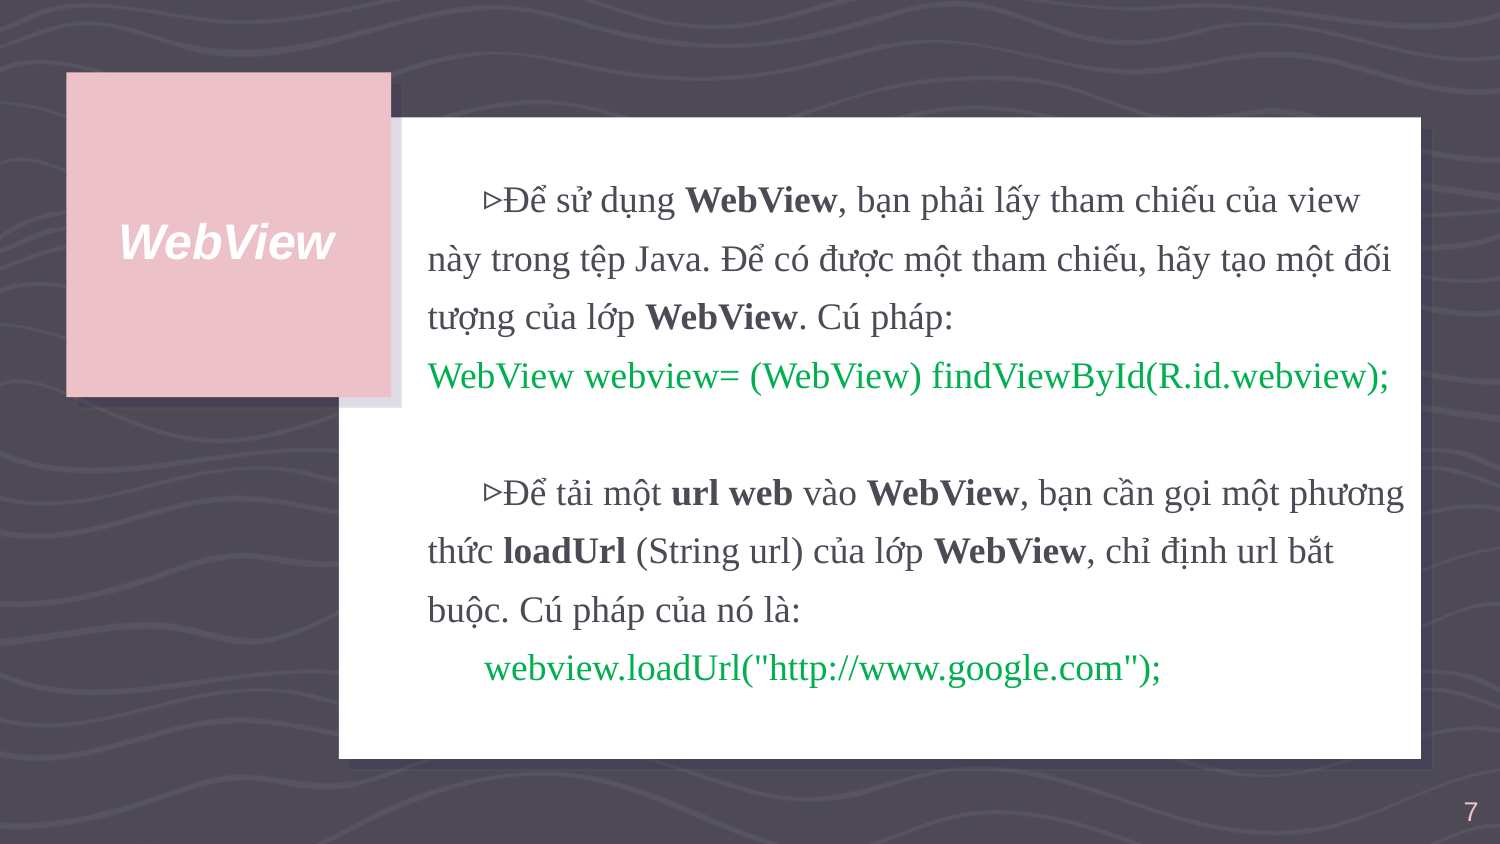

# WebView
Để sử dụng WebView, bạn phải lấy tham chiếu của view này trong tệp Java. Để có được một tham chiếu, hãy tạo một đối tượng của lớp WebView. Cú pháp:
WebView webview= (WebView) findViewById(R.id.webview);

Để tải một url web vào WebView, bạn cần gọi một phương thức loadUrl (String url) của lớp WebView, chỉ định url bắt buộc. Cú pháp của nó là:
webview.loadUrl("http://www.google.com");
7